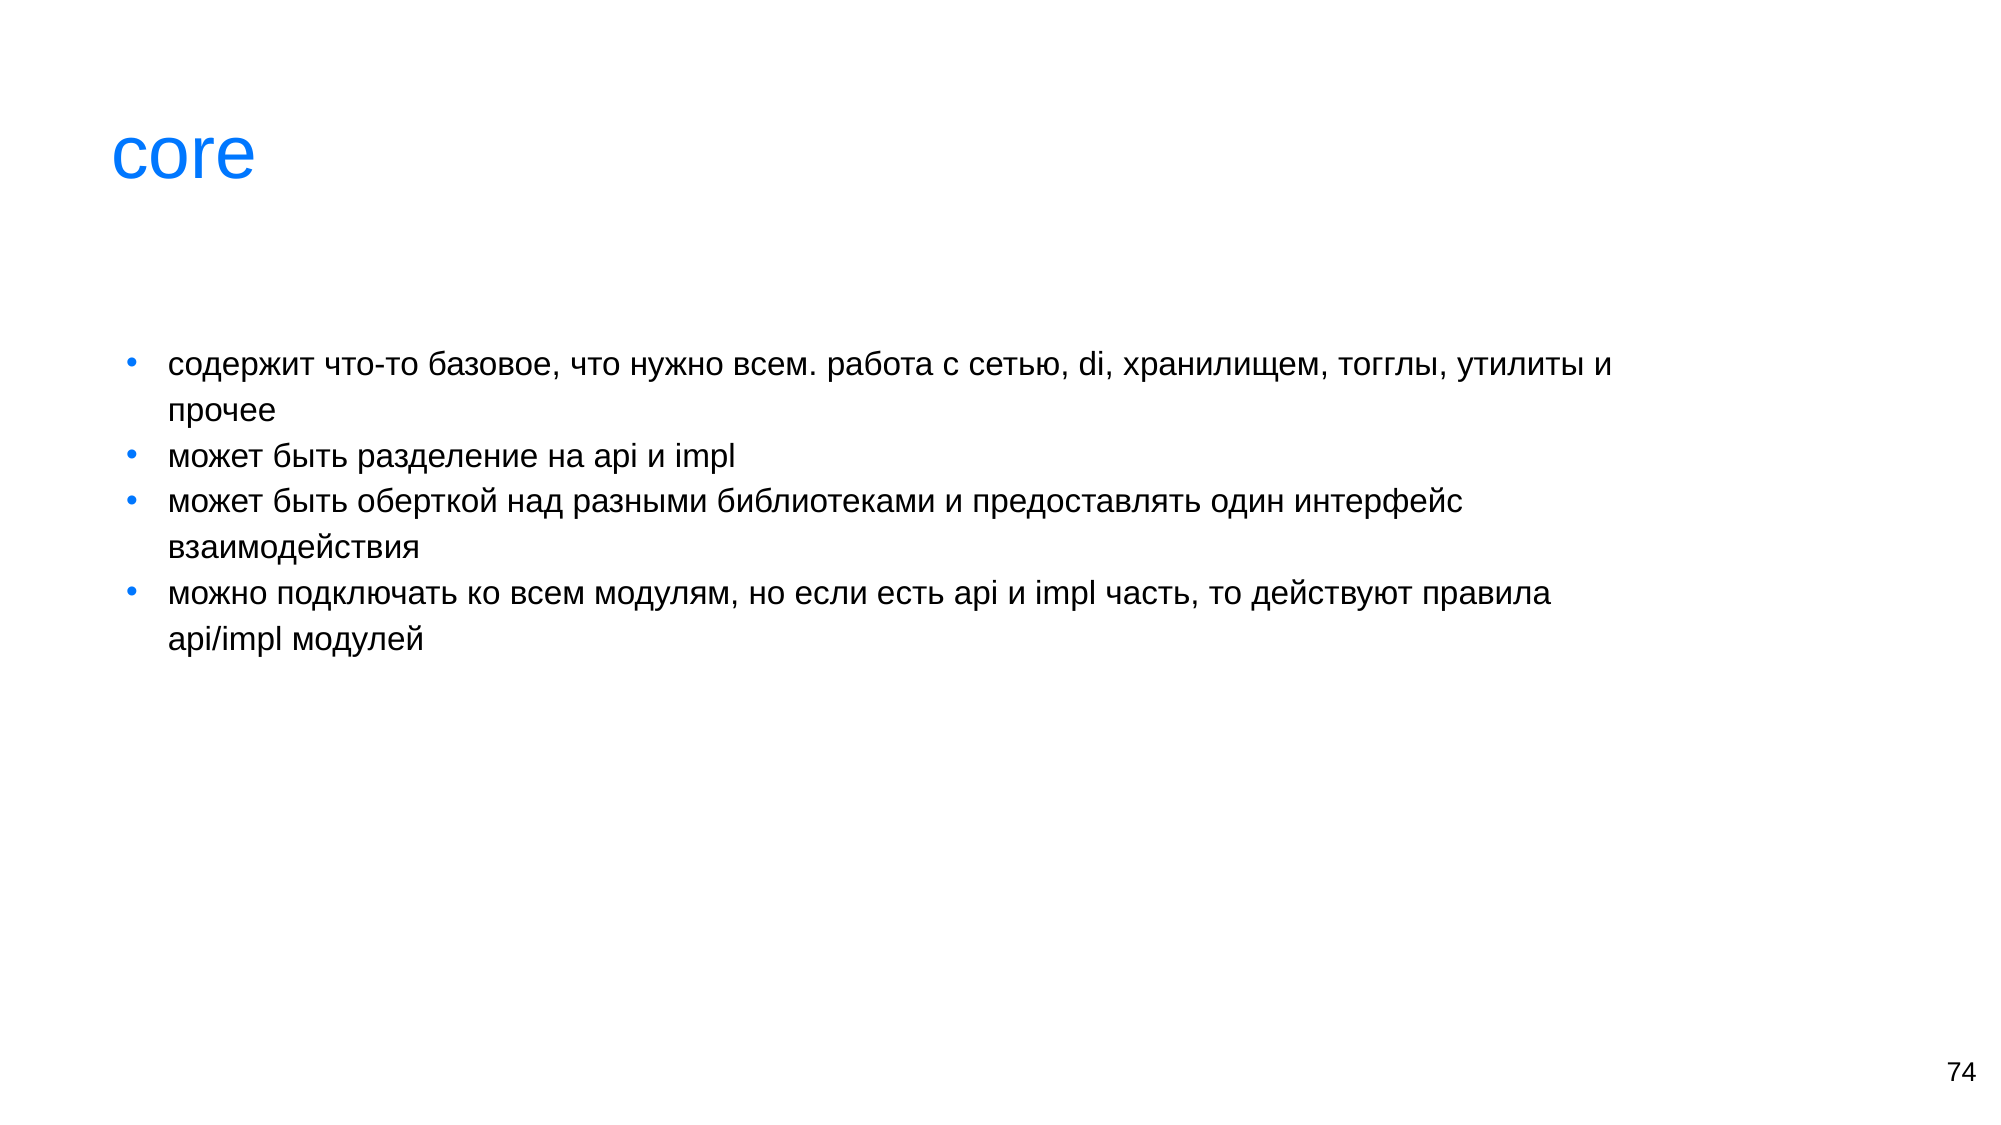

# core

содержит что-то базовое, что нужно всем. работа с сетью, di, хранилищем, тогглы, утилиты и прочее
может быть разделение на api и impl
может быть оберткой над разными библиотеками и предоставлять один интерфейс взаимодействия
можно подключать ко всем модулям, но если есть api и impl часть, то действуют правила api/impl модулей
74